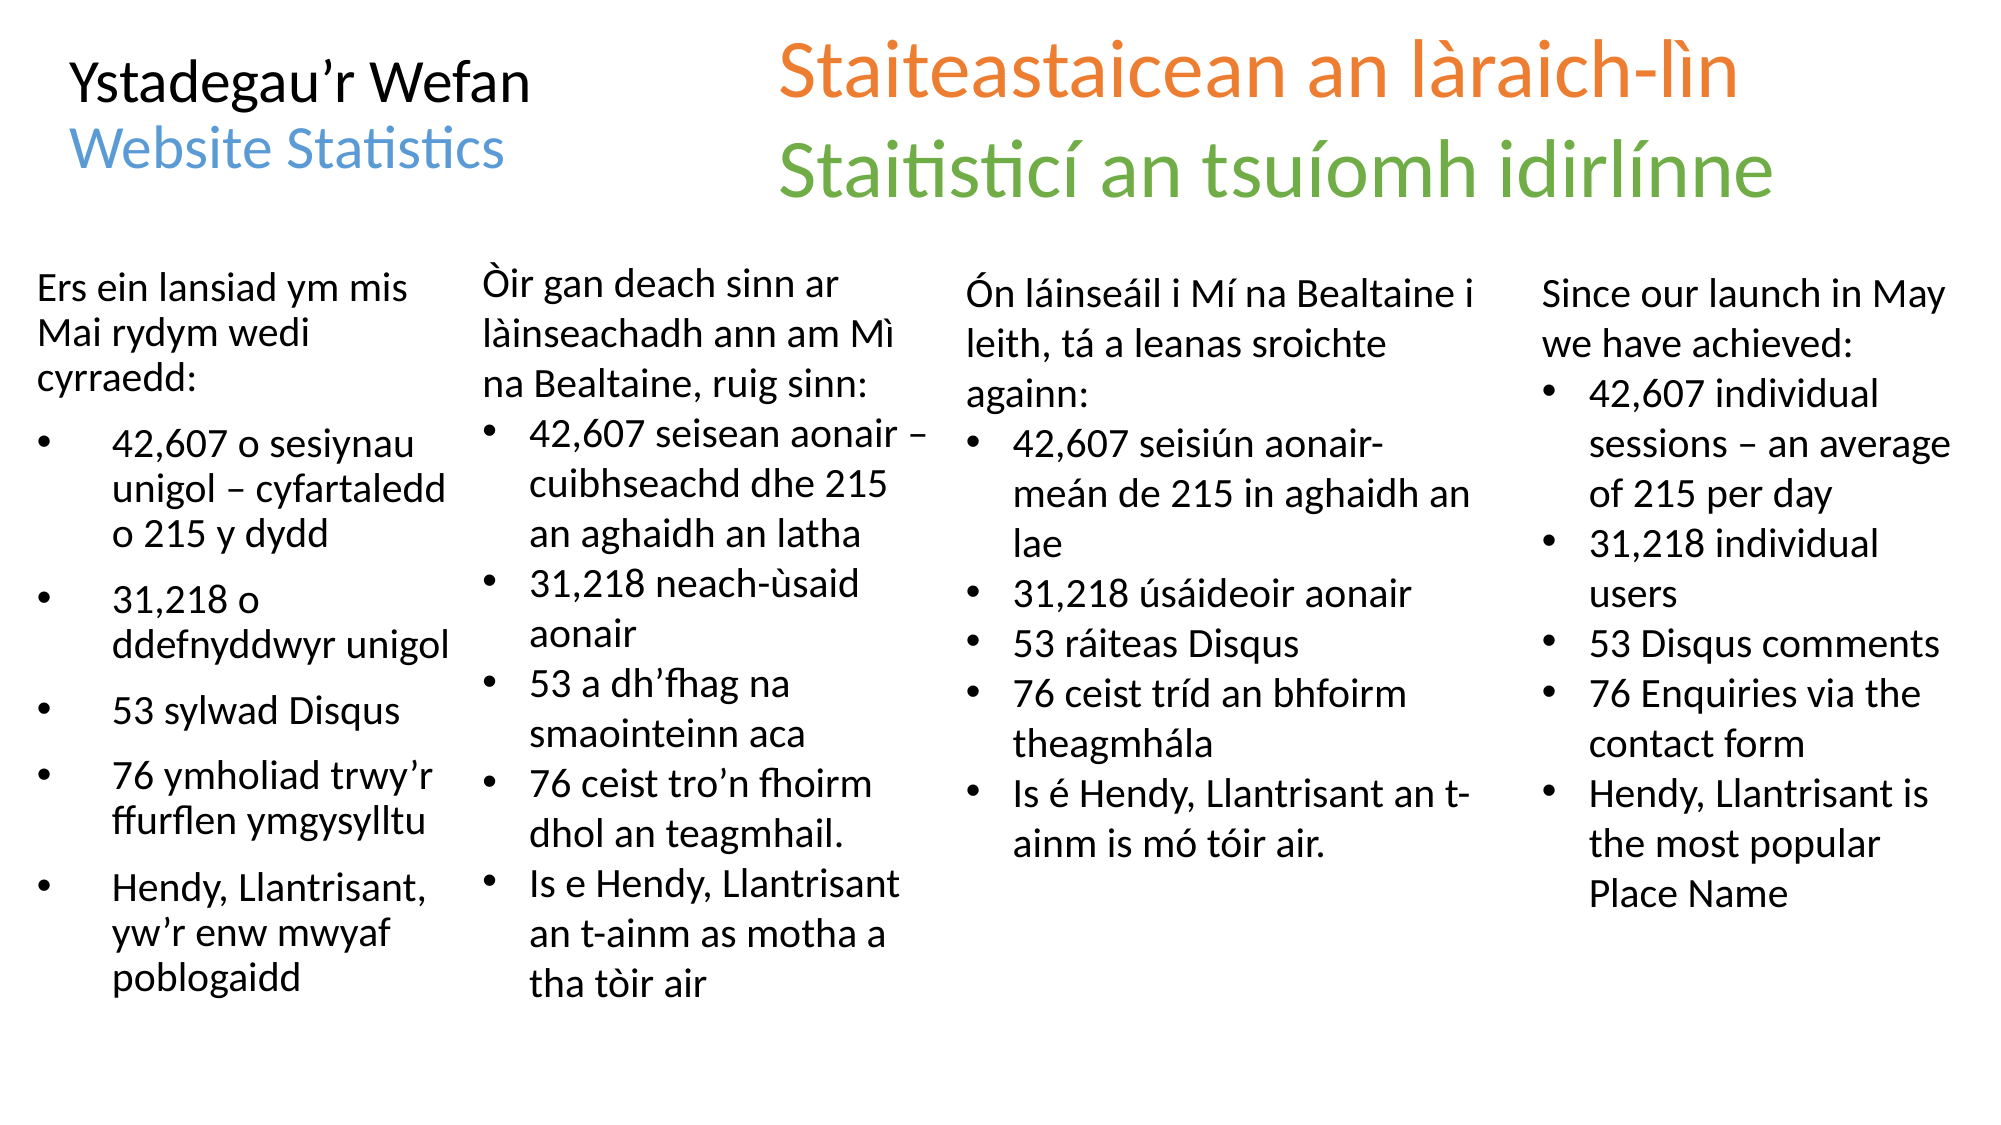

Staiteastaicean an làraich-lìn
Staitisticí an tsuíomh idirlínne
# Ystadegau’r Wefan Website Statistics
Òir gan deach sinn ar làinseachadh ann am Mì na Bealtaine, ruig sinn:
42,607 seisean aonair – cuibhseachd dhe 215 an aghaidh an latha
31,218 neach-ùsaid aonair
53 a dh’fhag na smaointeinn aca
76 ceist tro’n fhoirm dhol an teagmhail.
Is e Hendy, Llantrisant an t-ainm as motha a tha tòir air
Ers ein lansiad ym mis Mai rydym wedi cyrraedd:
42,607 o sesiynau unigol – cyfartaledd o 215 y dydd
31,218 o ddefnyddwyr unigol
53 sylwad Disqus
76 ymholiad trwy’r ffurflen ymgysylltu
Hendy, Llantrisant, yw’r enw mwyaf poblogaidd
Ón láinseáil i Mí na Bealtaine i leith, tá a leanas sroichte againn:
42,607 seisiún aonair- meán de 215 in aghaidh an lae
31,218 úsáideoir aonair
53 ráiteas Disqus
76 ceist tríd an bhfoirm theagmhála
Is é Hendy, Llantrisant an t-ainm is mó tóir air.
Since our launch in May we have achieved:
42,607 individual sessions – an average of 215 per day
31,218 individual users
53 Disqus comments
76 Enquiries via the contact form
Hendy, Llantrisant is the most popular Place Name